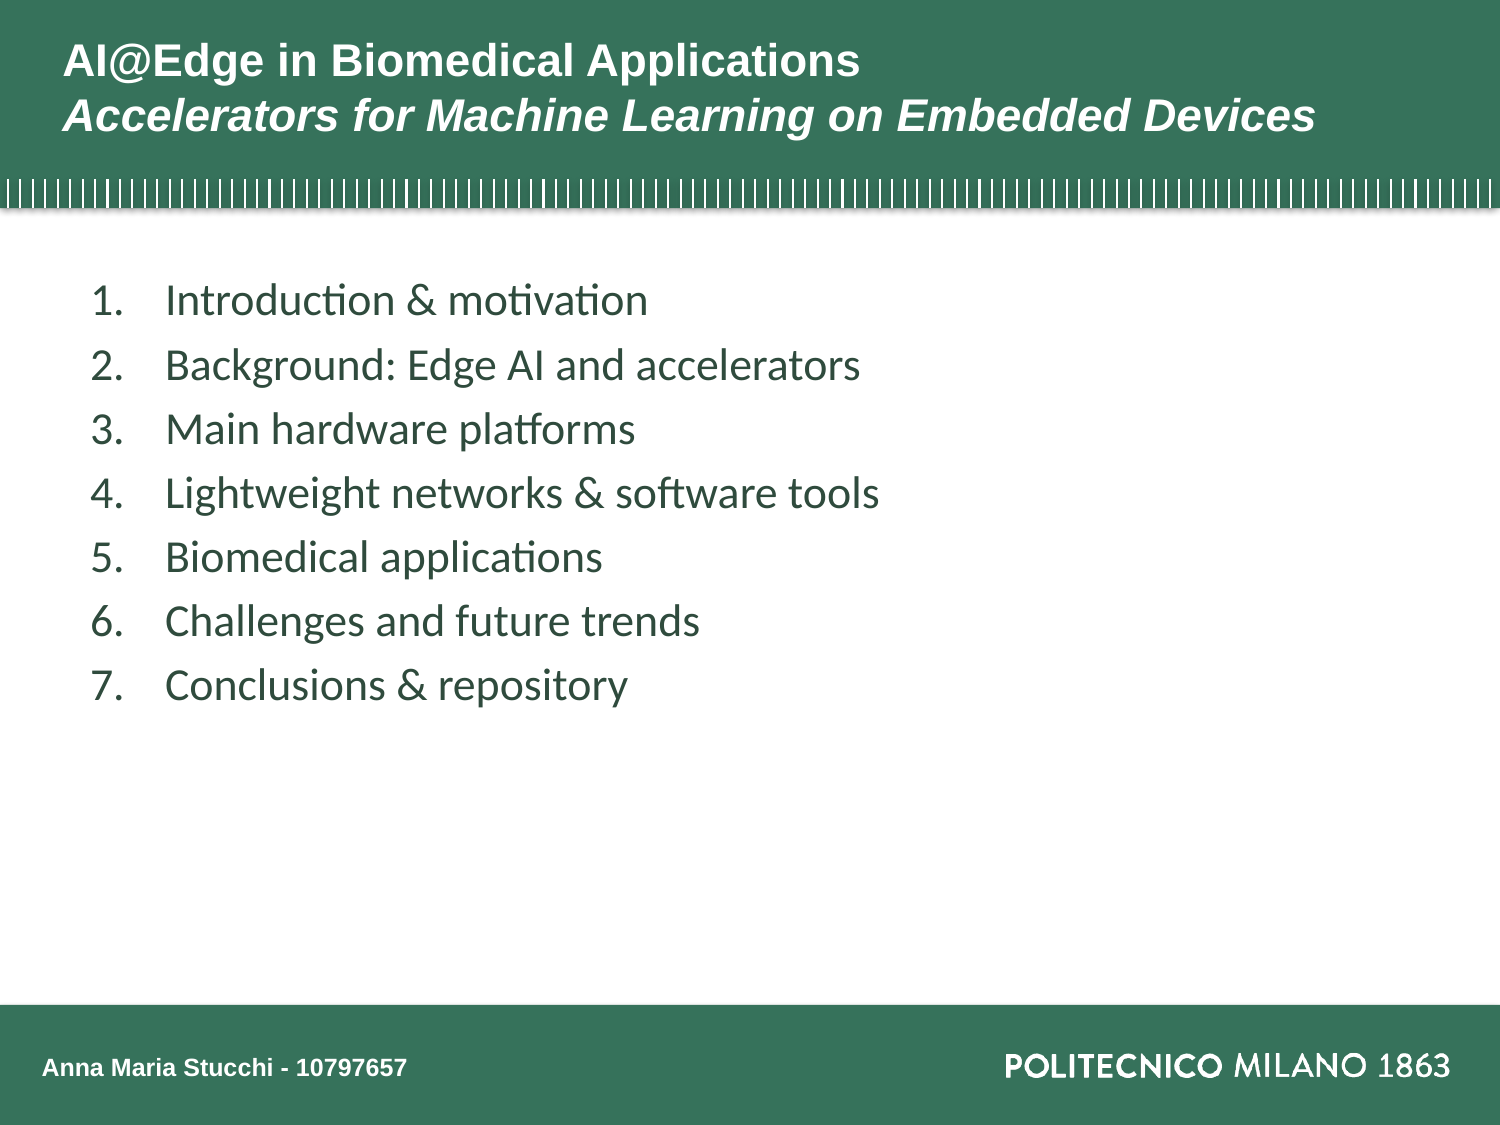

# AI@Edge in Biomedical Applications Accelerators for Machine Learning on Embedded Devices
Introduction & motivation
Background: Edge AI and accelerators
Main hardware platforms
Lightweight networks & software tools
Biomedical applications
Challenges and future trends
Conclusions & repository